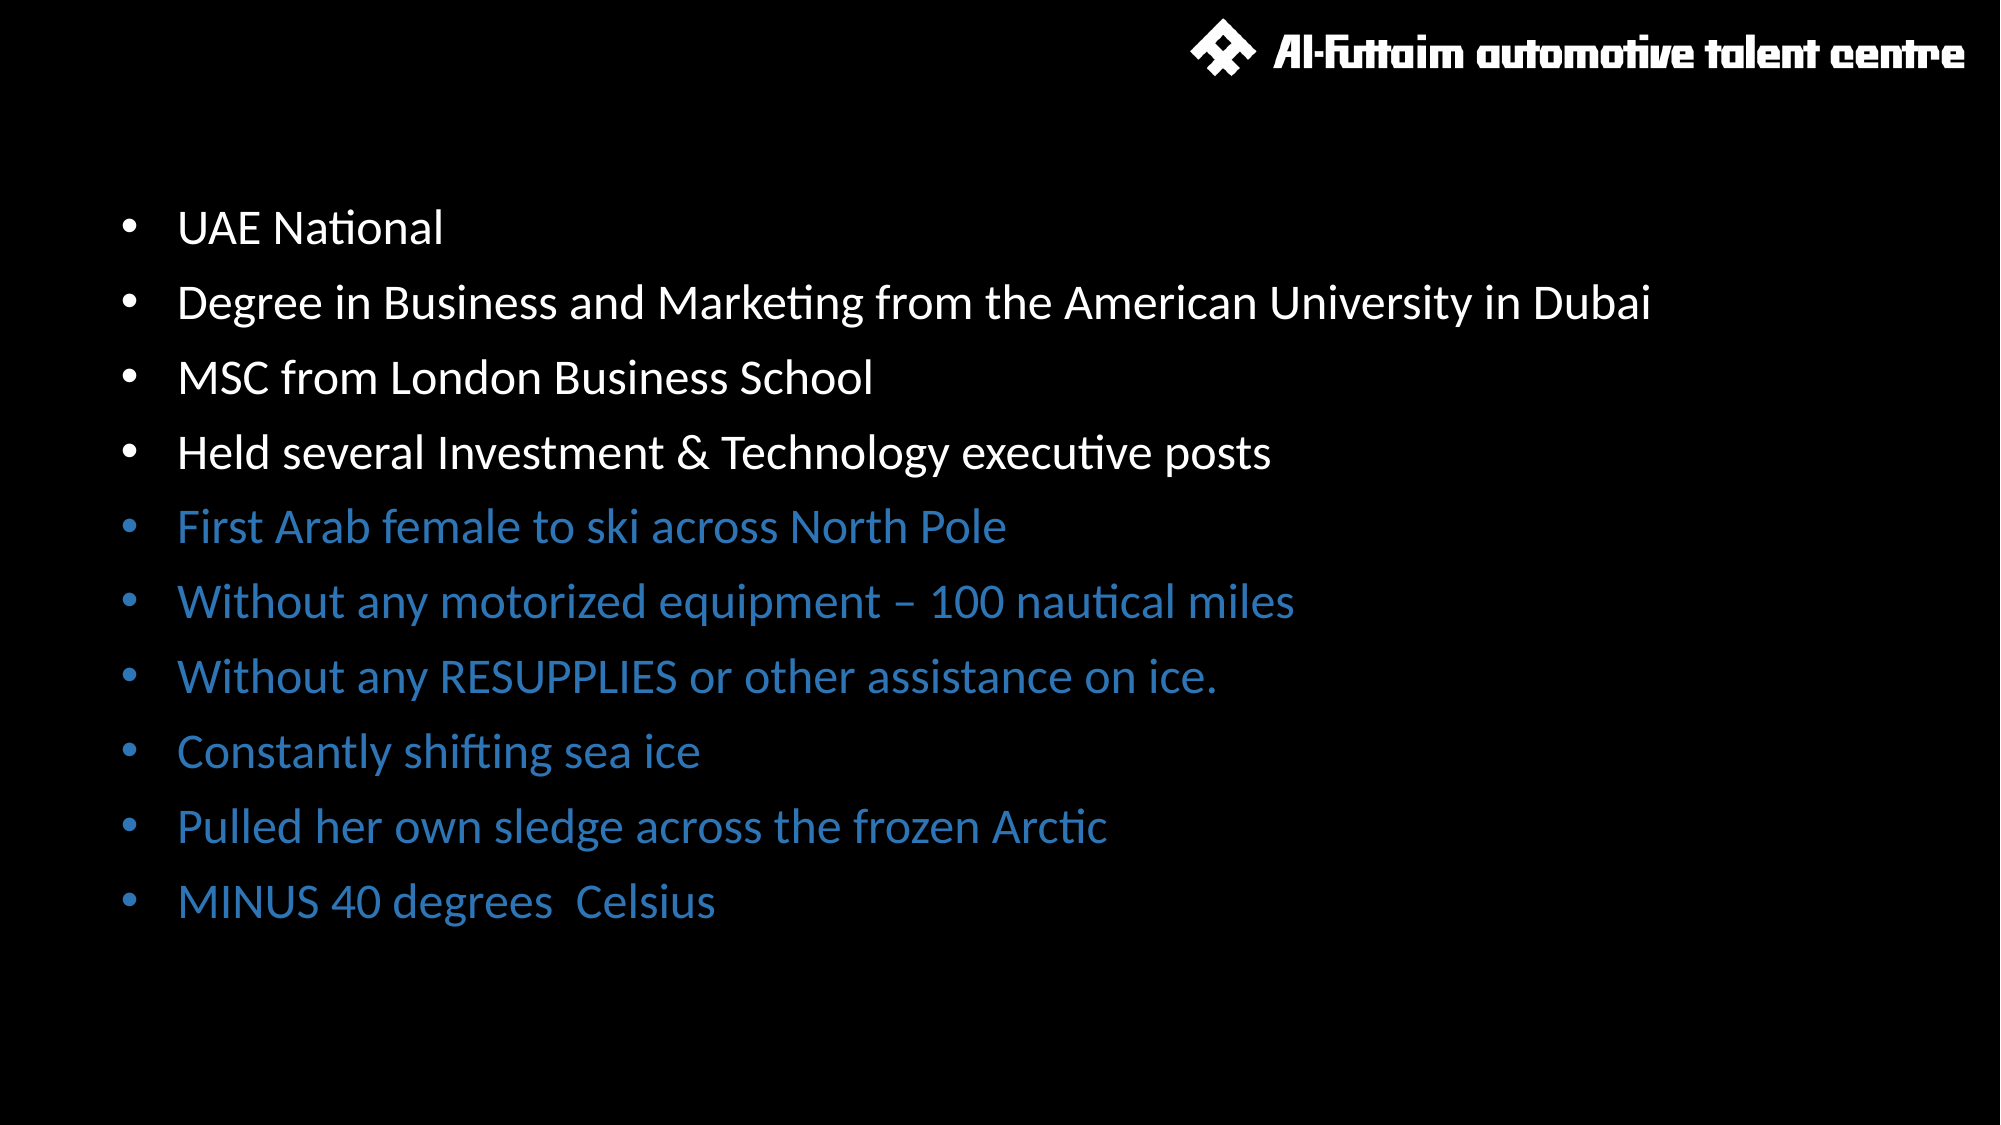

UAE National
Degree in Business and Marketing from the American University in Dubai
MSC from London Business School
Held several Investment & Technology executive posts
First Arab female to ski across North Pole
Without any motorized equipment – 100 nautical miles
Without any RESUPPLIES or other assistance on ice.
Constantly shifting sea ice
Pulled her own sledge across the frozen Arctic
MINUS 40 degrees  Celsius